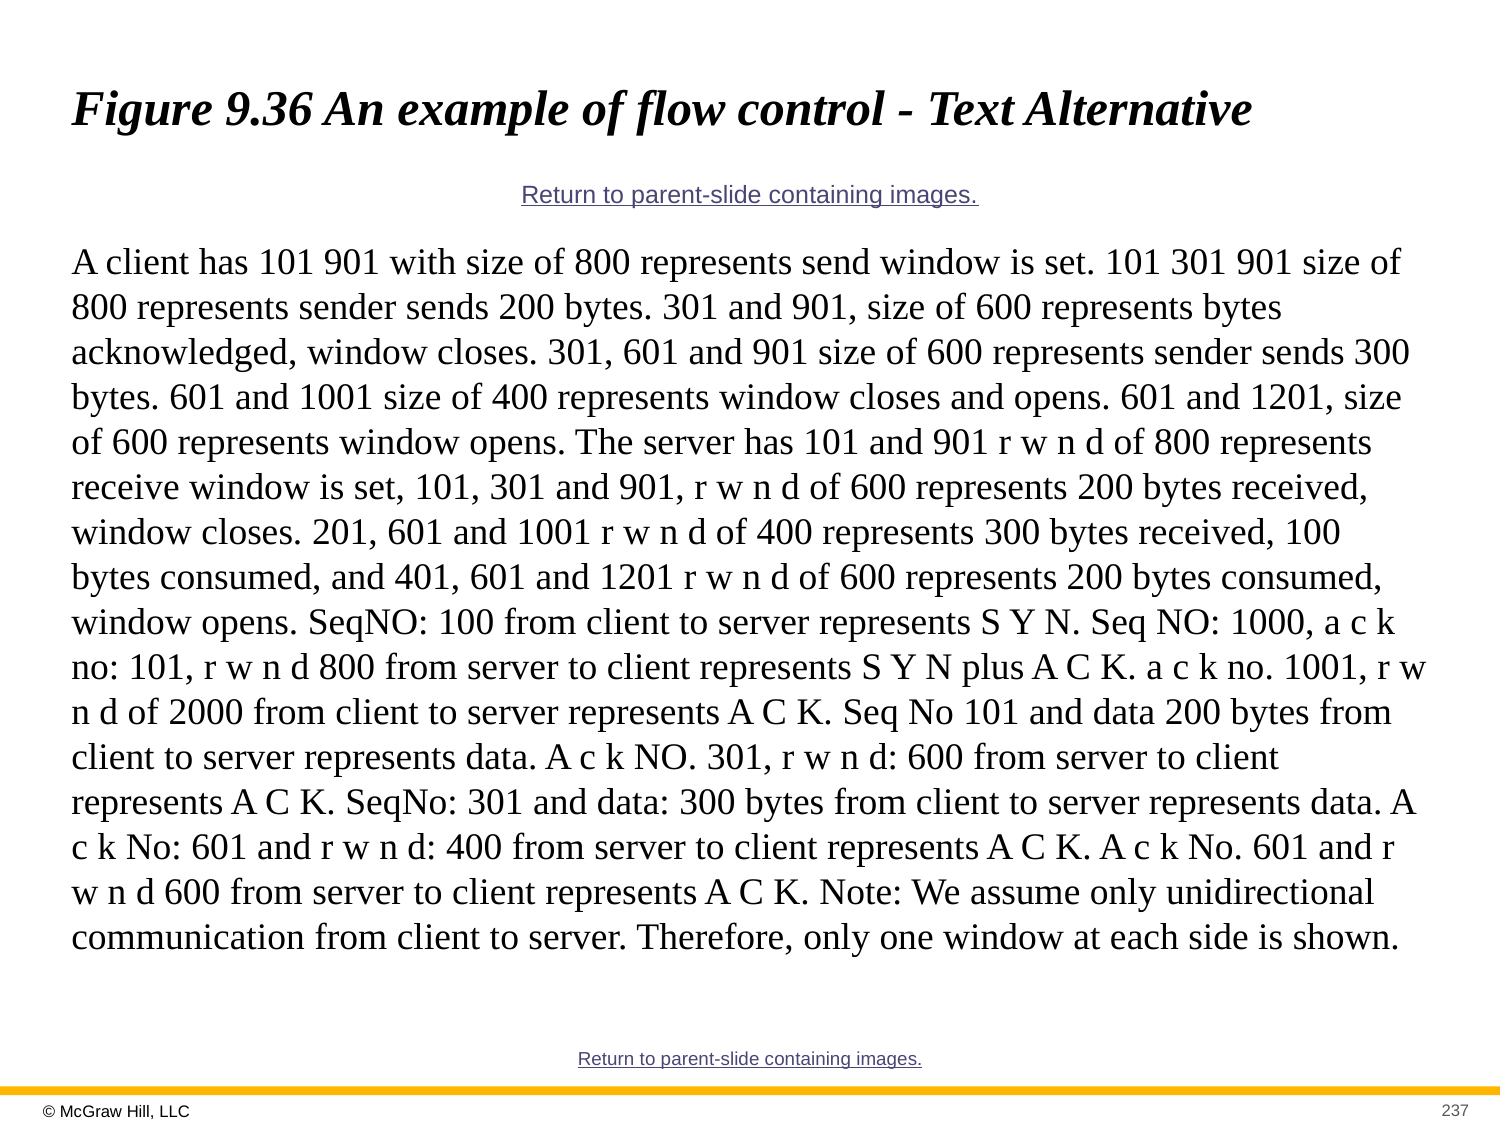

# Figure 9.36 An example of flow control - Text Alternative
Return to parent-slide containing images.
A client has 101 901 with size of 800 represents send window is set. 101 301 901 size of 800 represents sender sends 200 bytes. 301 and 901, size of 600 represents bytes acknowledged, window closes. 301, 601 and 901 size of 600 represents sender sends 300 bytes. 601 and 1001 size of 400 represents window closes and opens. 601 and 1201, size of 600 represents window opens. The server has 101 and 901 r w n d of 800 represents receive window is set, 101, 301 and 901, r w n d of 600 represents 200 bytes received, window closes. 201, 601 and 1001 r w n d of 400 represents 300 bytes received, 100 bytes consumed, and 401, 601 and 1201 r w n d of 600 represents 200 bytes consumed, window opens. SeqNO: 100 from client to server represents S Y N. Seq NO: 1000, a c k no: 101, r w n d 800 from server to client represents S Y N plus A C K. a c k no. 1001, r w n d of 2000 from client to server represents A C K. Seq No 101 and data 200 bytes from client to server represents data. A c k NO. 301, r w n d: 600 from server to client represents A C K. SeqNo: 301 and data: 300 bytes from client to server represents data. A c k No: 601 and r w n d: 400 from server to client represents A C K. A c k No. 601 and r w n d 600 from server to client represents A C K. Note: We assume only unidirectional communication from client to server. Therefore, only one window at each side is shown.
Return to parent-slide containing images.
237